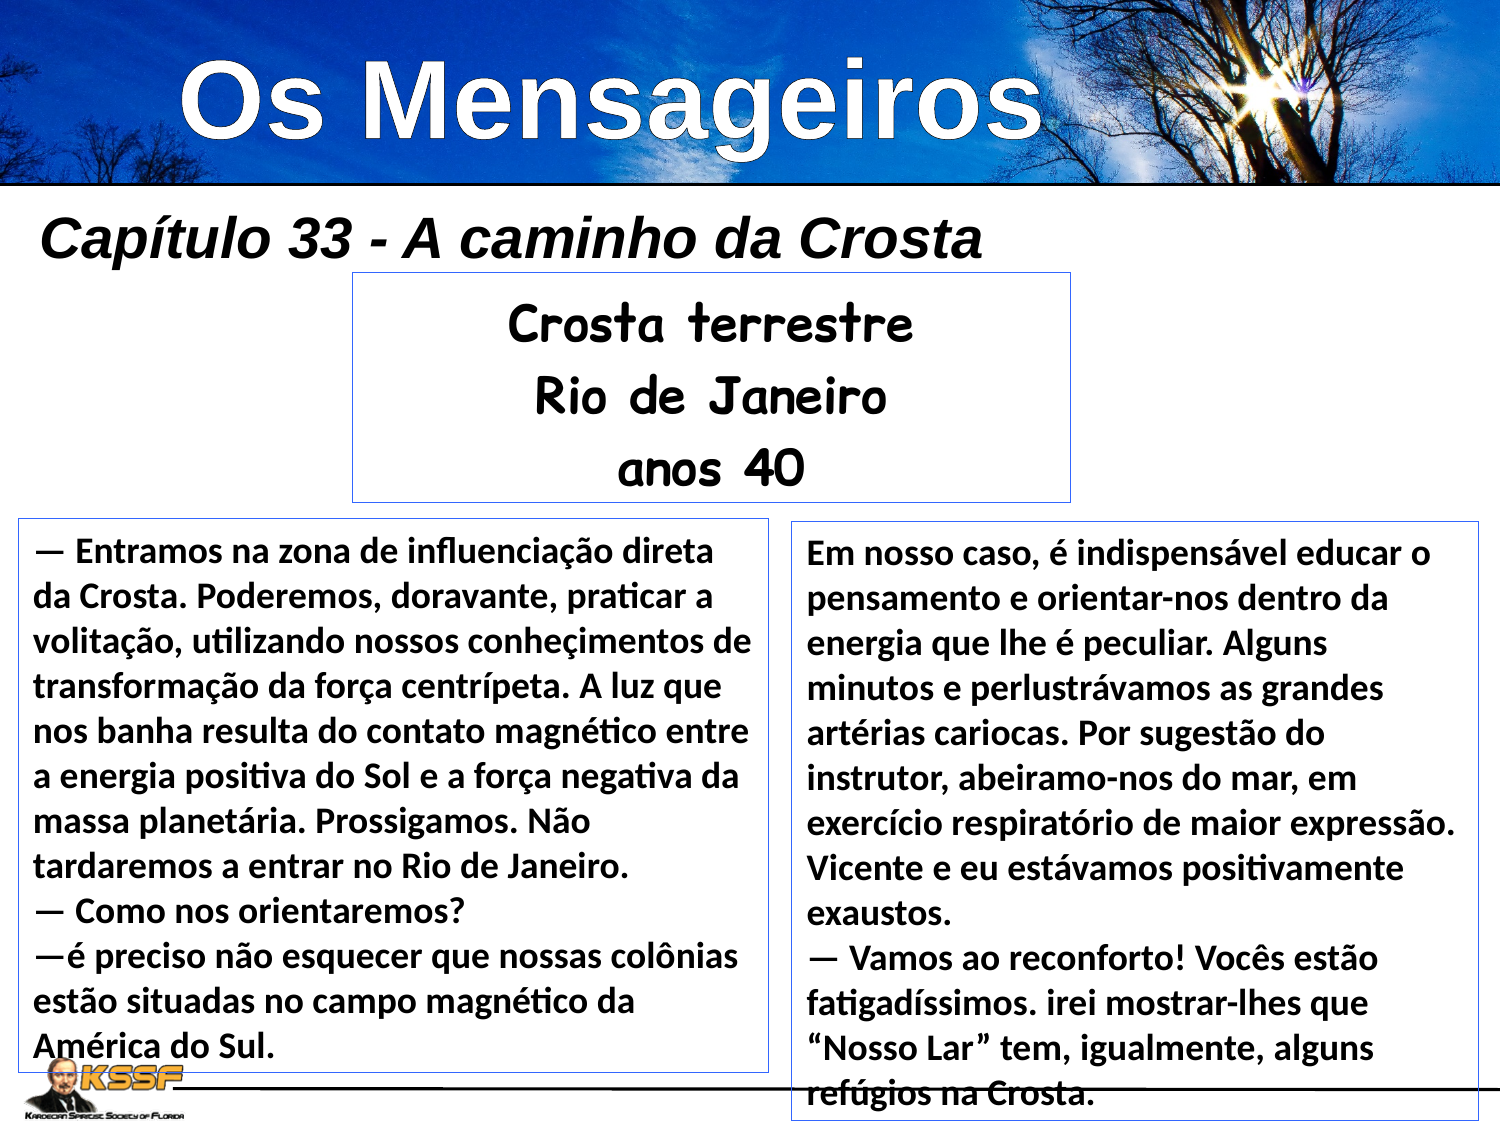

Capítulo 33 - A caminho da Crosta
Crosta terrestre
Rio de Janeiro
anos 40
— Entramos na zona de influenciação direta da Crosta. Poderemos, doravante, praticar a volitação, utilizando nossos conheçimentos de transformação da força centrípeta. A luz que nos banha resulta do contato magnético entre a energia positiva do Sol e a força negativa da massa planetária. Prossigamos. Não tardaremos a entrar no Rio de Janeiro.
— Como nos orientaremos?
—é preciso não esquecer que nossas colônias estão situadas no campo magnético da América do Sul.
Em nosso caso, é indispensável educar o pensamento e orientar-nos dentro da energia que lhe é peculiar. Alguns minutos e perlustrávamos as grandes artérias cariocas. Por sugestão do instrutor, abeiramo-nos do mar, em exercício respiratório de maior expressão. Vicente e eu estávamos positivamente exaustos.
— Vamos ao reconforto! Vocês estão fatigadíssimos. irei mostrar-lhes que
“Nosso Lar” tem, igualmente, alguns refúgios na Crosta.